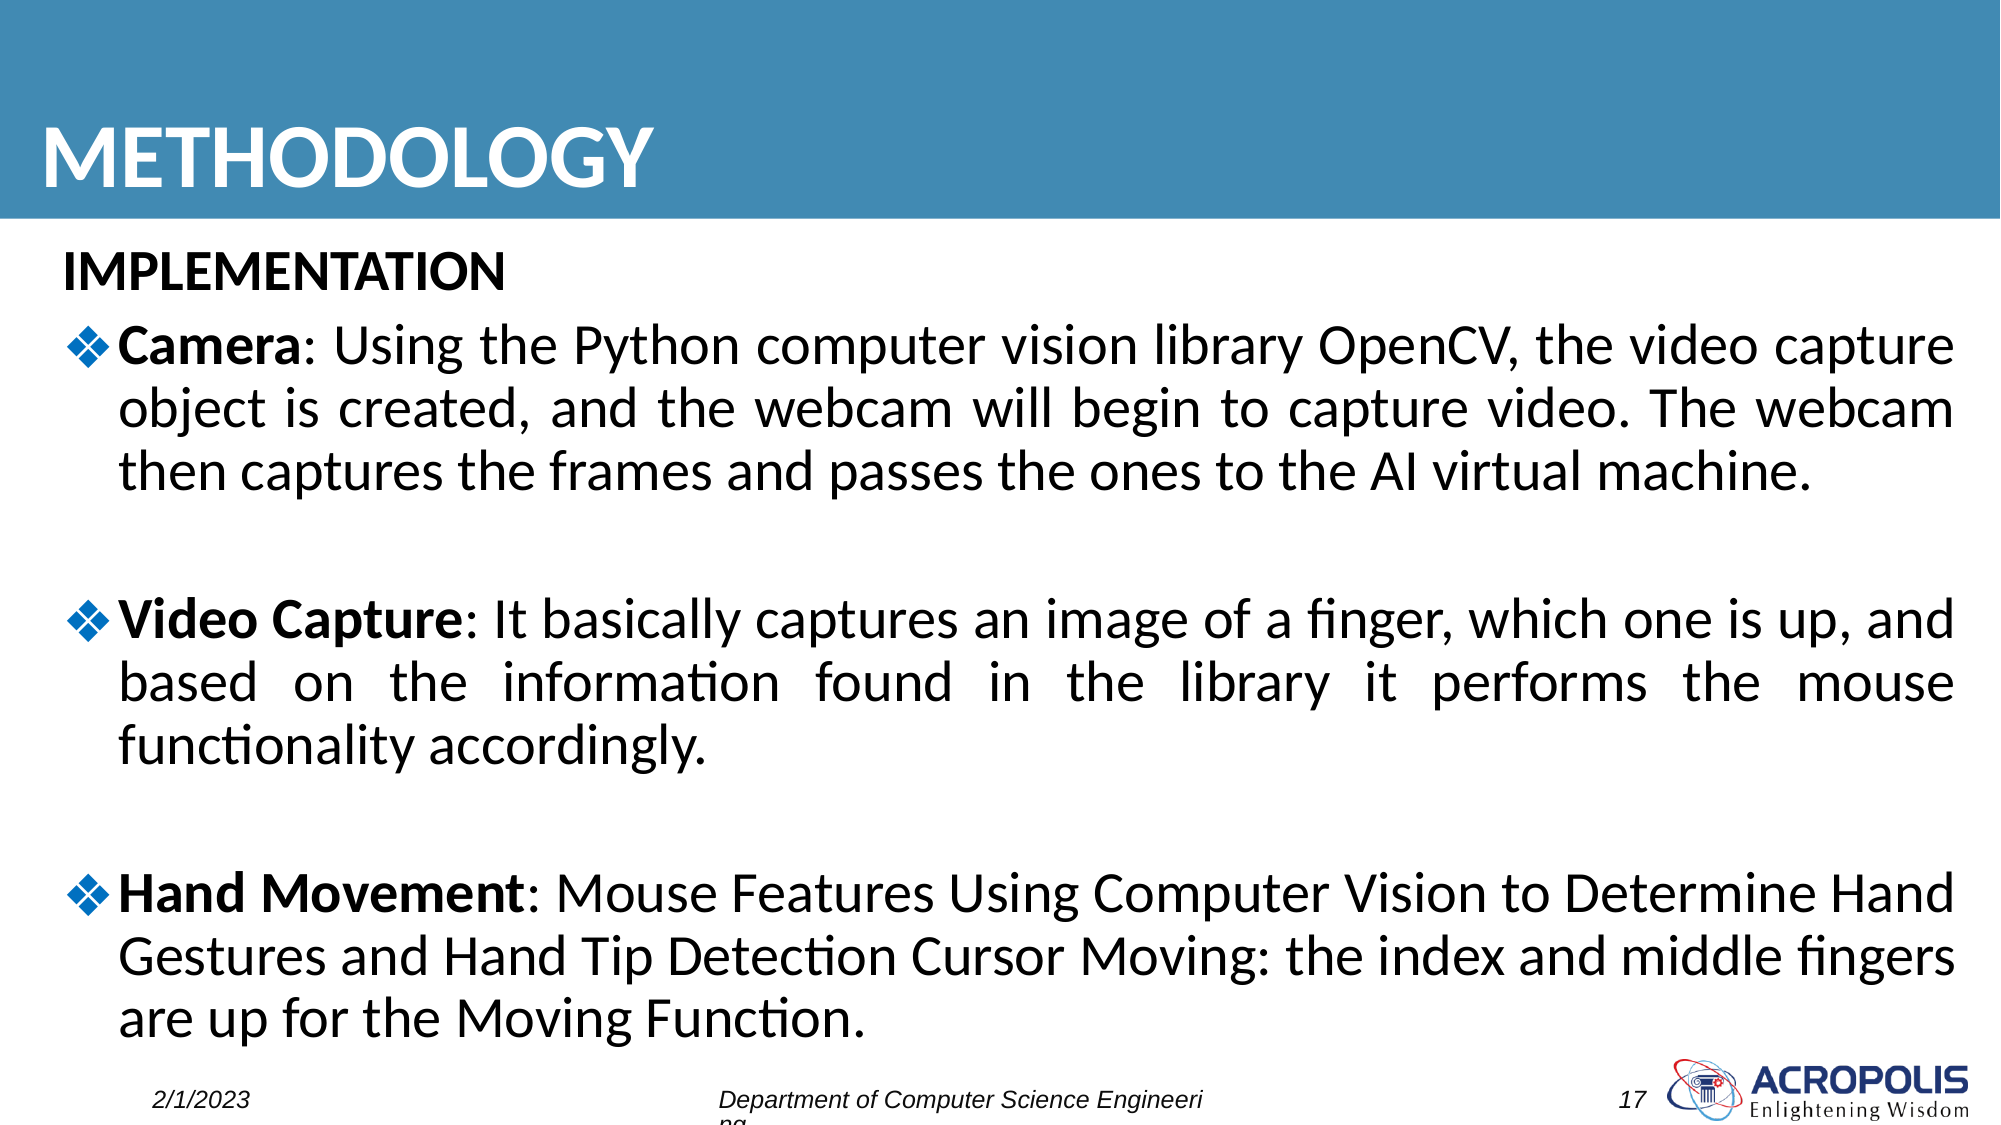

# METHODOLOGY
IMPLEMENTATION
Camera: Using the Python computer vision library OpenCV, the video capture object is created, and the webcam will begin to capture video. The webcam then captures the frames and passes the ones to the AI virtual machine.

Video Capture: It basically captures an image of a finger, which one is up, and based on the information found in the library it performs the mouse functionality accordingly.

Hand Movement: Mouse Features Using Computer Vision to Determine Hand Gestures and Hand Tip Detection Cursor Moving: the index and middle fingers are up for the Moving Function.
2/1/2023
Department of Computer Science Engineering
17